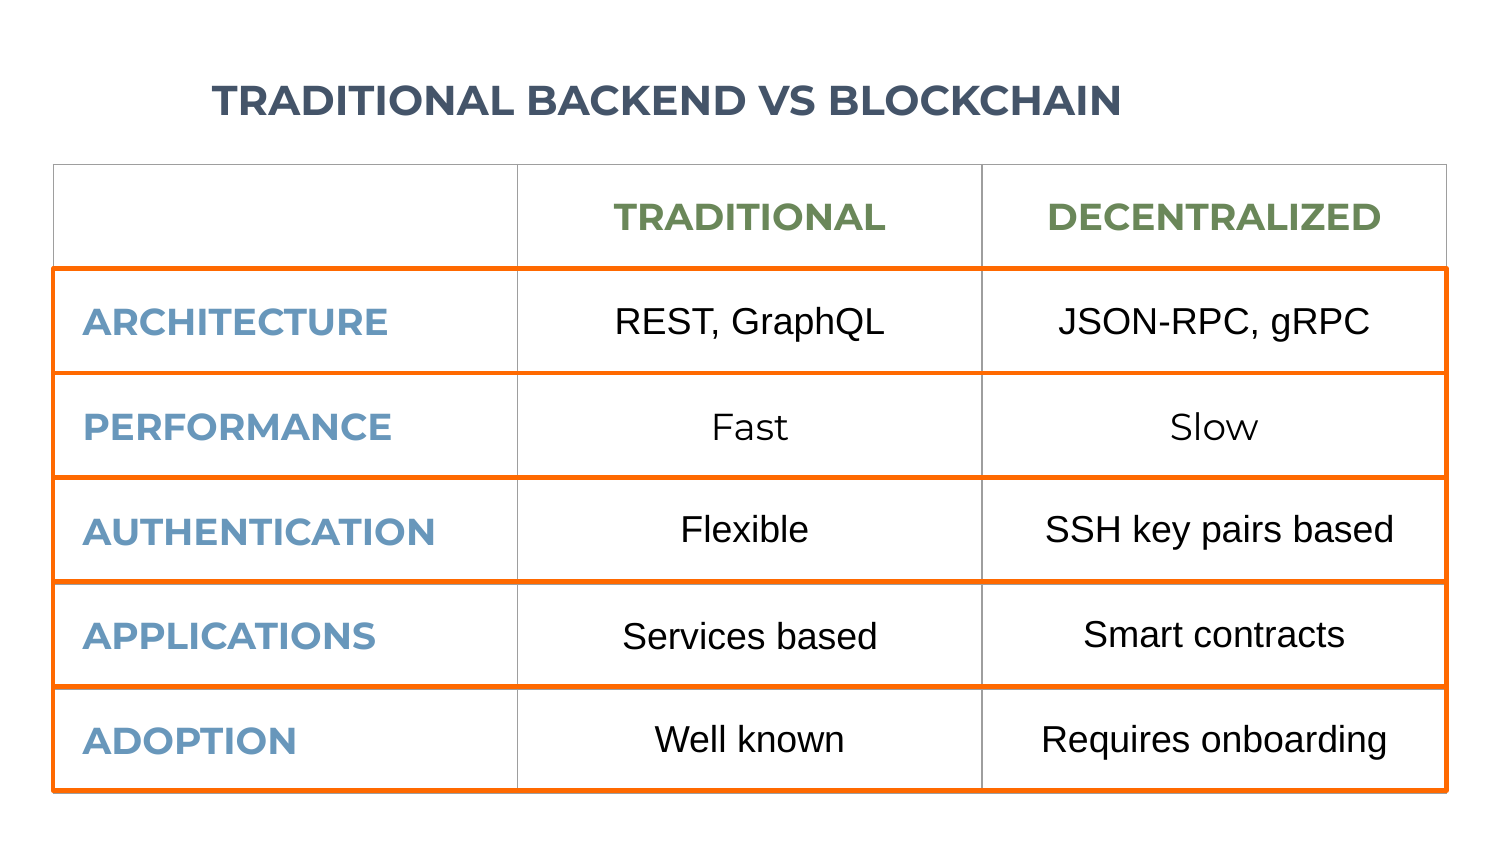

TRADITIONAL BACKEND VS BLOCKCHAIN
|  | TRADITIONAL | DECENTRALIZED |
| --- | --- | --- |
| ARCHITECTURE | REST, GraphQL | JSON-RPC, gRPC |
| PERFORMANCE | Fast | Slow |
| AUTHENTICATION | Flexible | SSH key pairs based |
| APPLICATIONS | Services based | Smart contracts |
| ADOPTION | Well known | Requires onboarding |